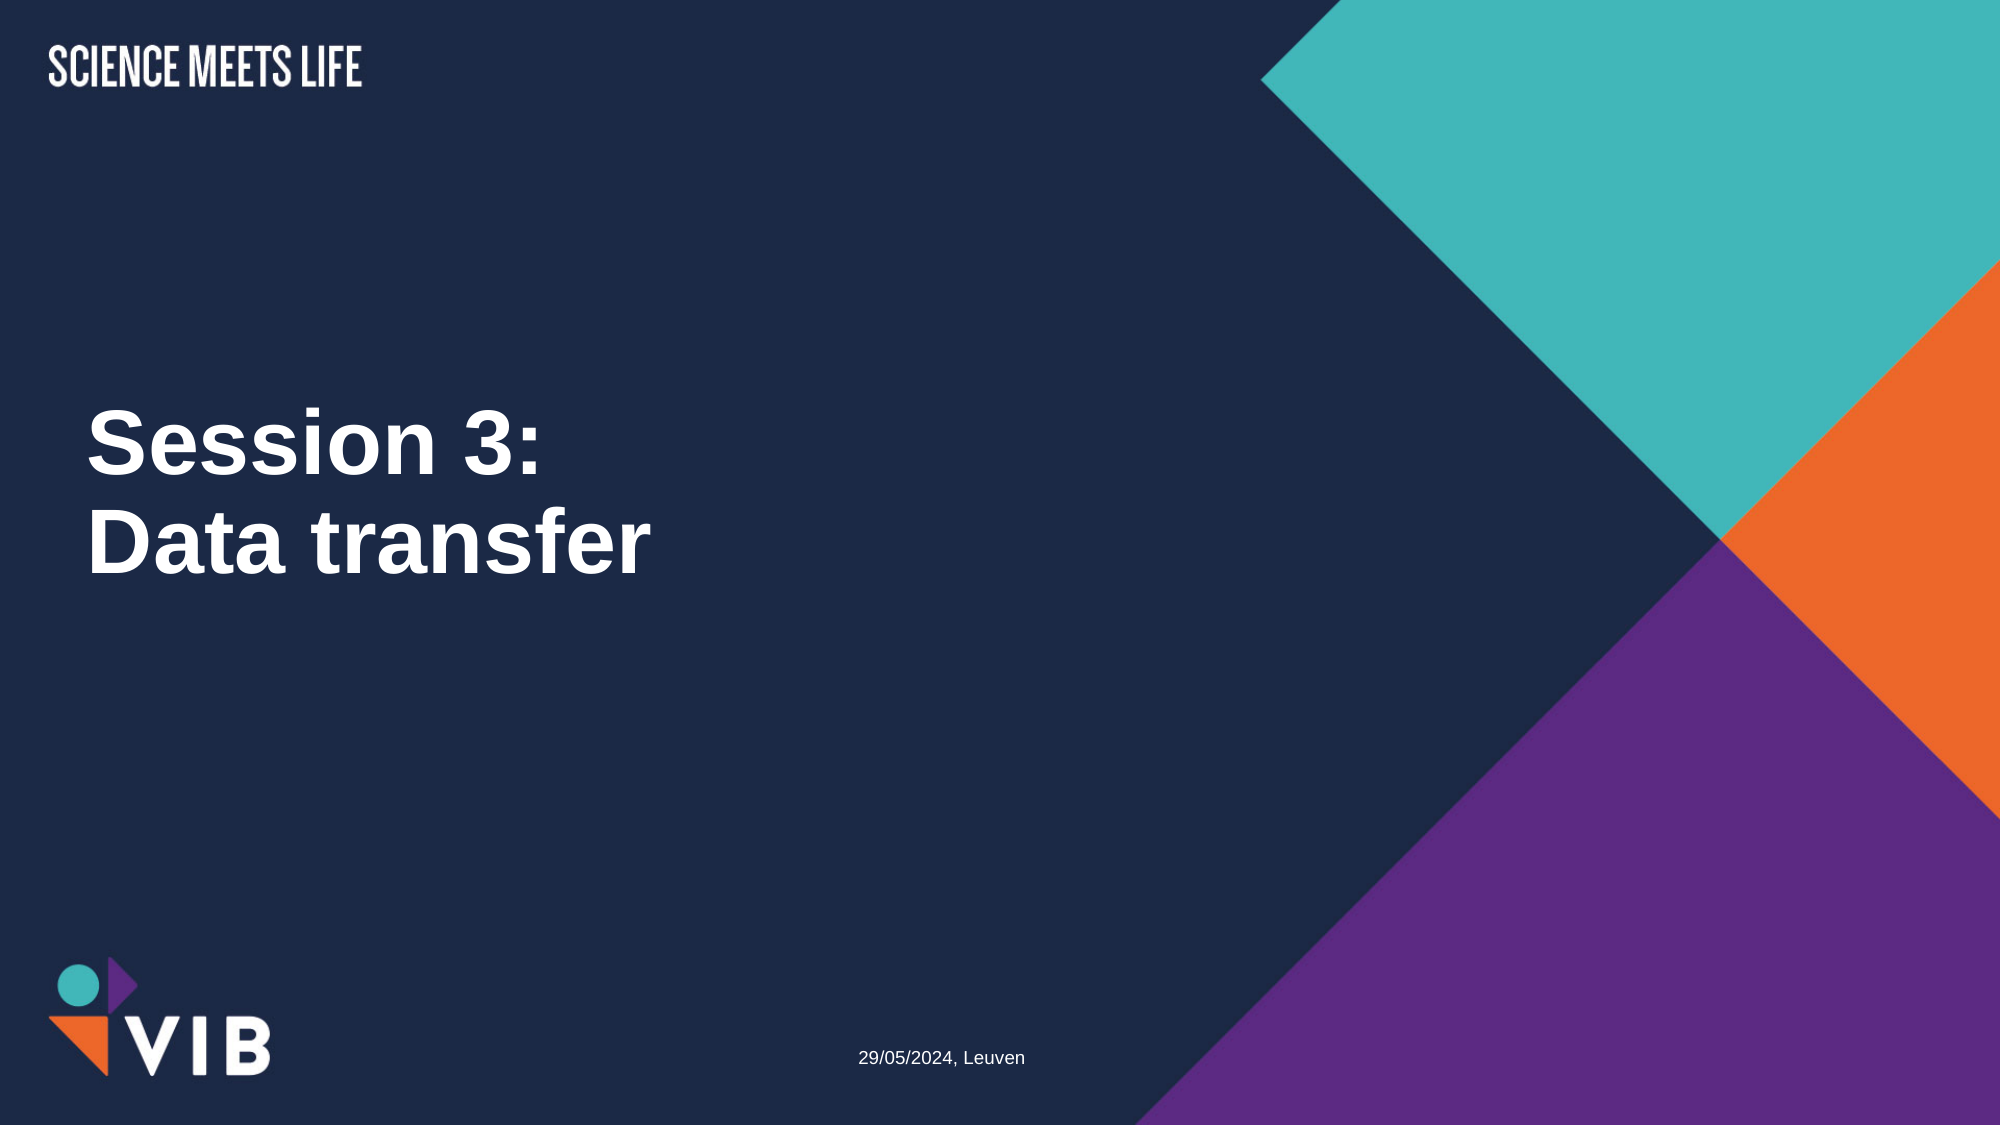

# Session 3: Data transfer
29/05/2024, Leuven